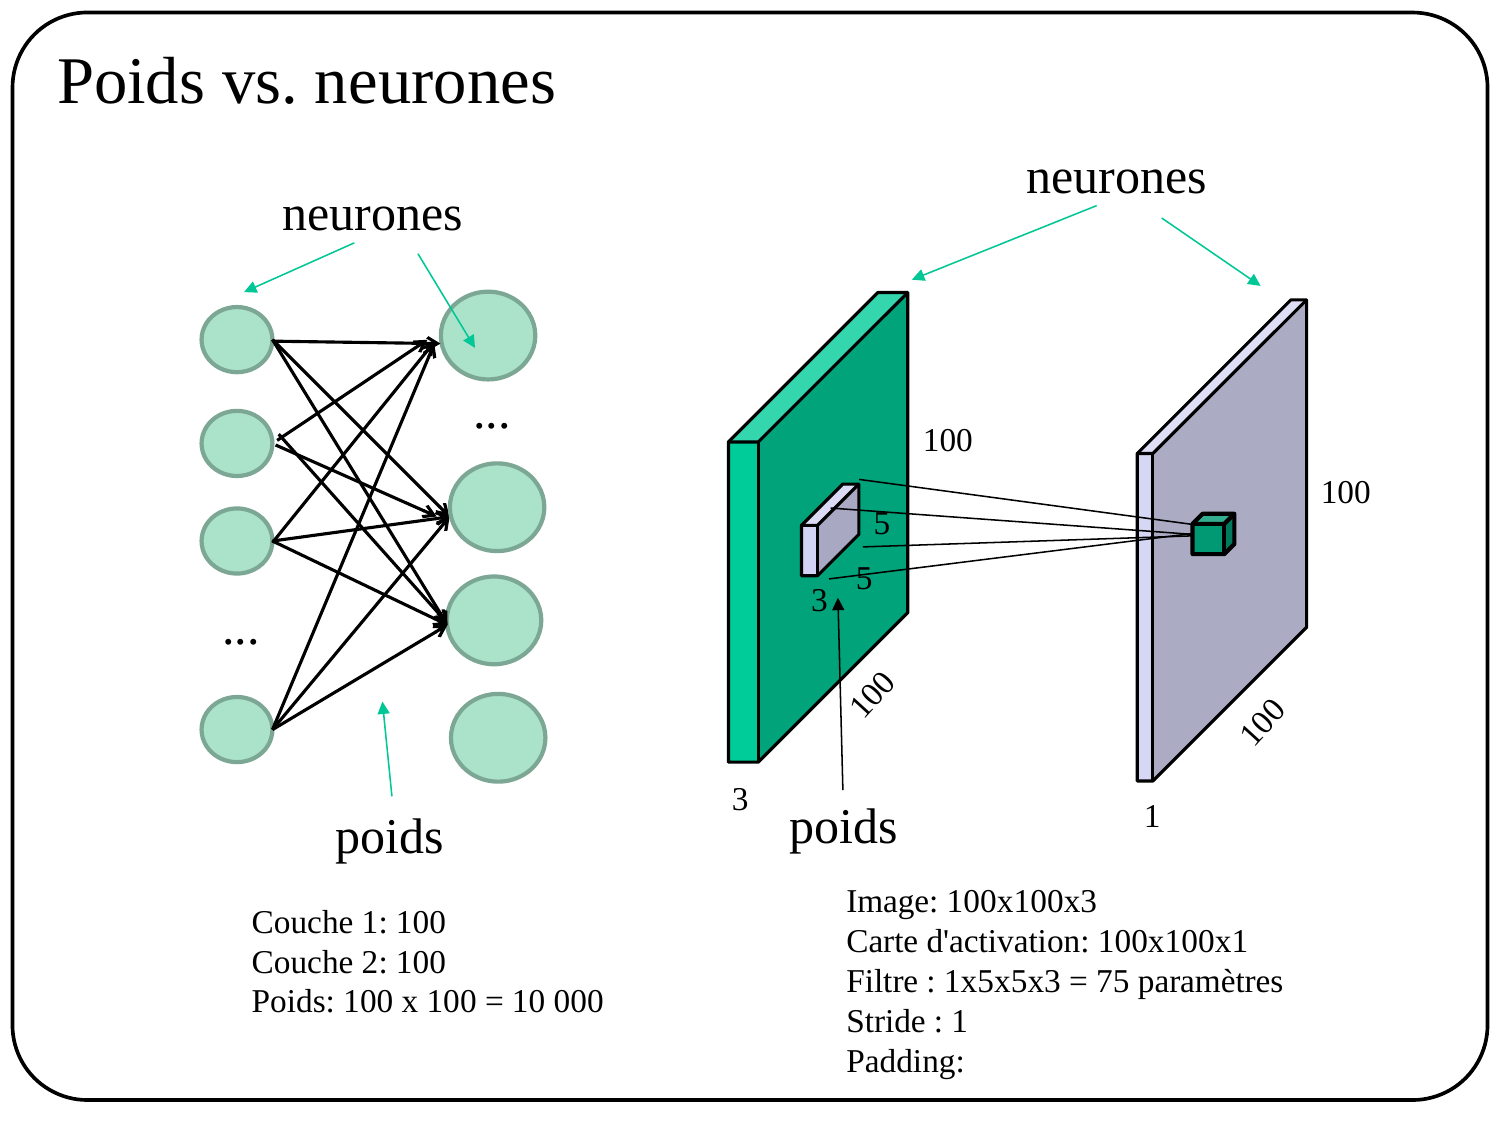

Poids vs. neurones
neurones
neurones

...
100

100

5

5
3

...
100
100

  3
poids
  1
poids
Image: 100x100x3
Carte d'activation: 100x100x1
Filtre : 1x5x5x3 = 75 paramètres
Stride : 1
Padding:
Couche 1: 100
Couche 2: 100
Poids: 100 x 100 = 10 000